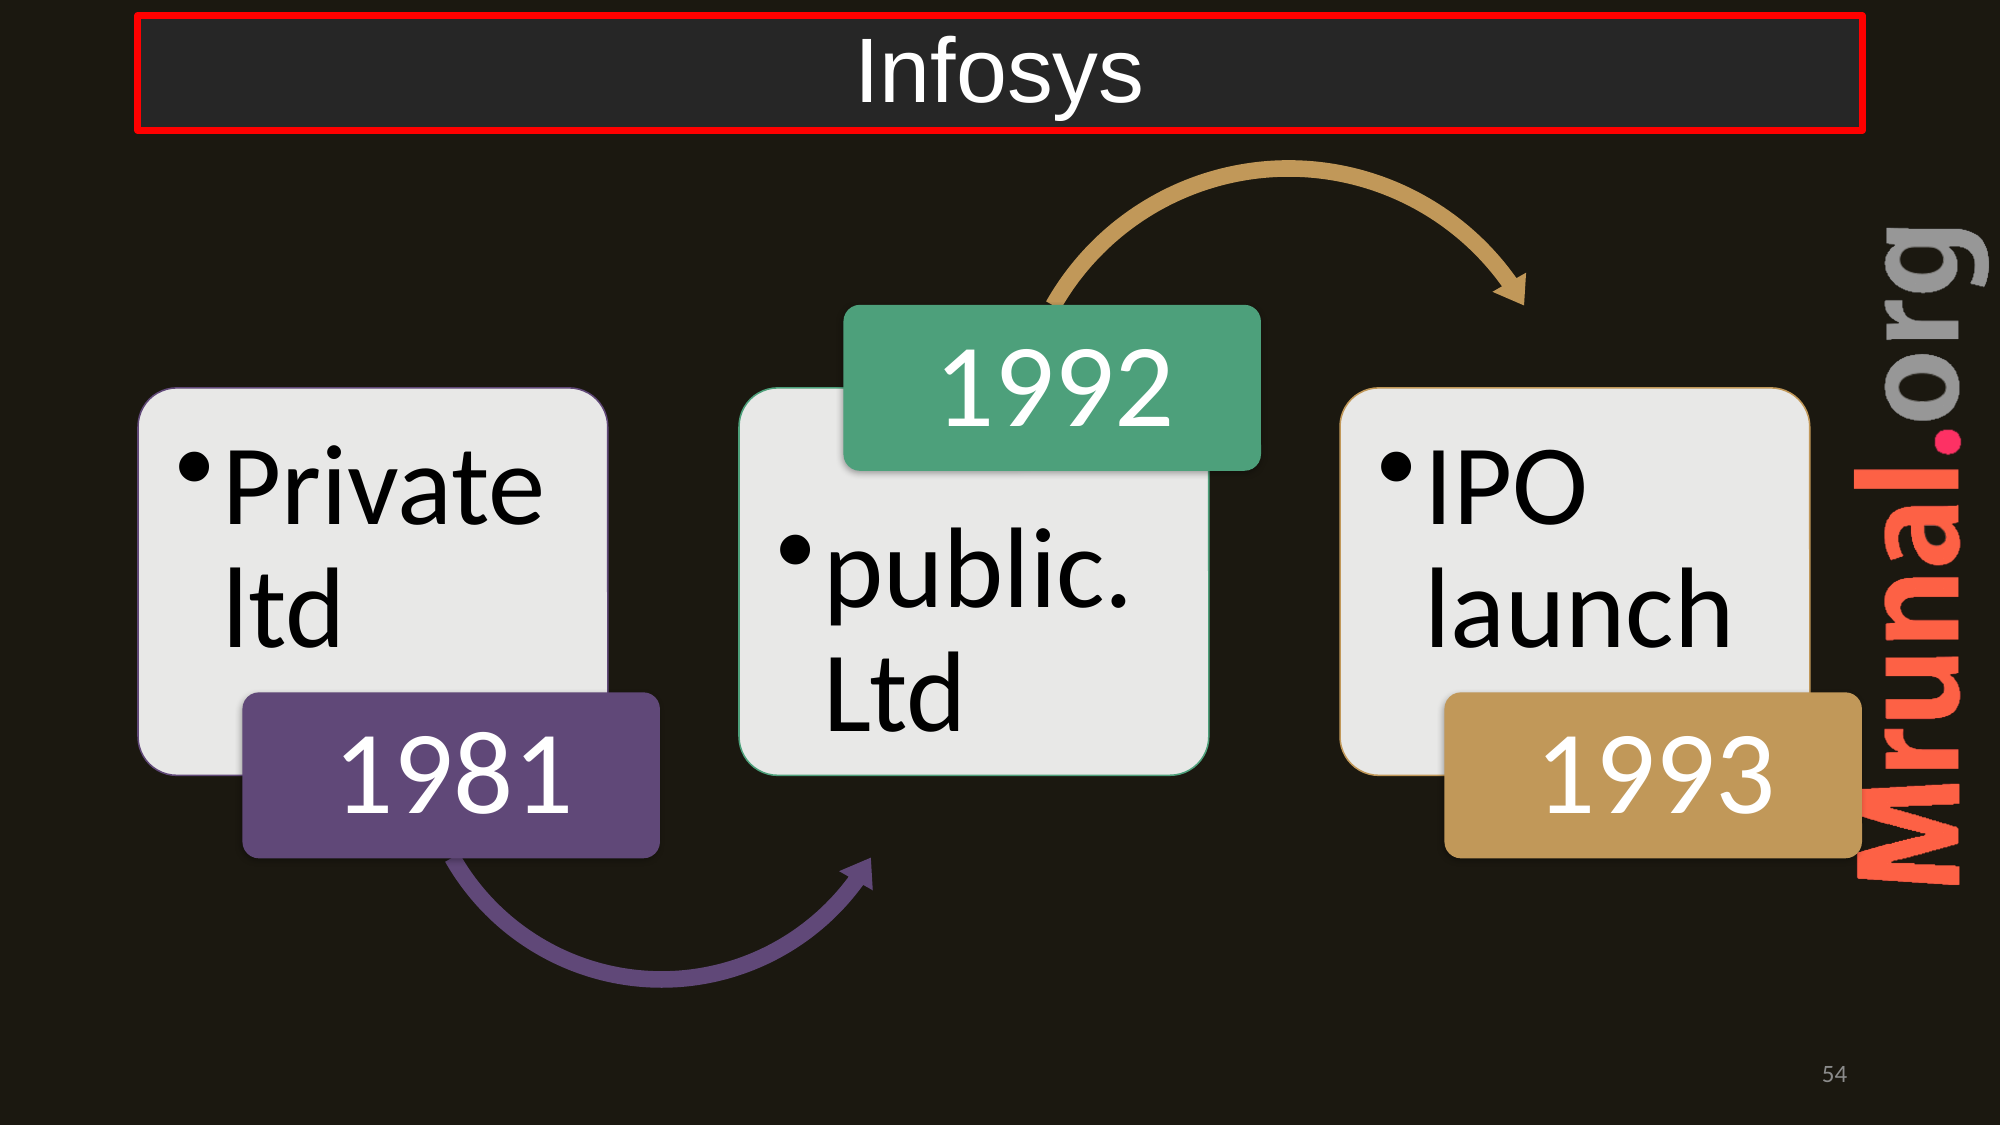

# Infosys
Private ltd
1981
public. Ltd
1992
IPO launch
1993
54